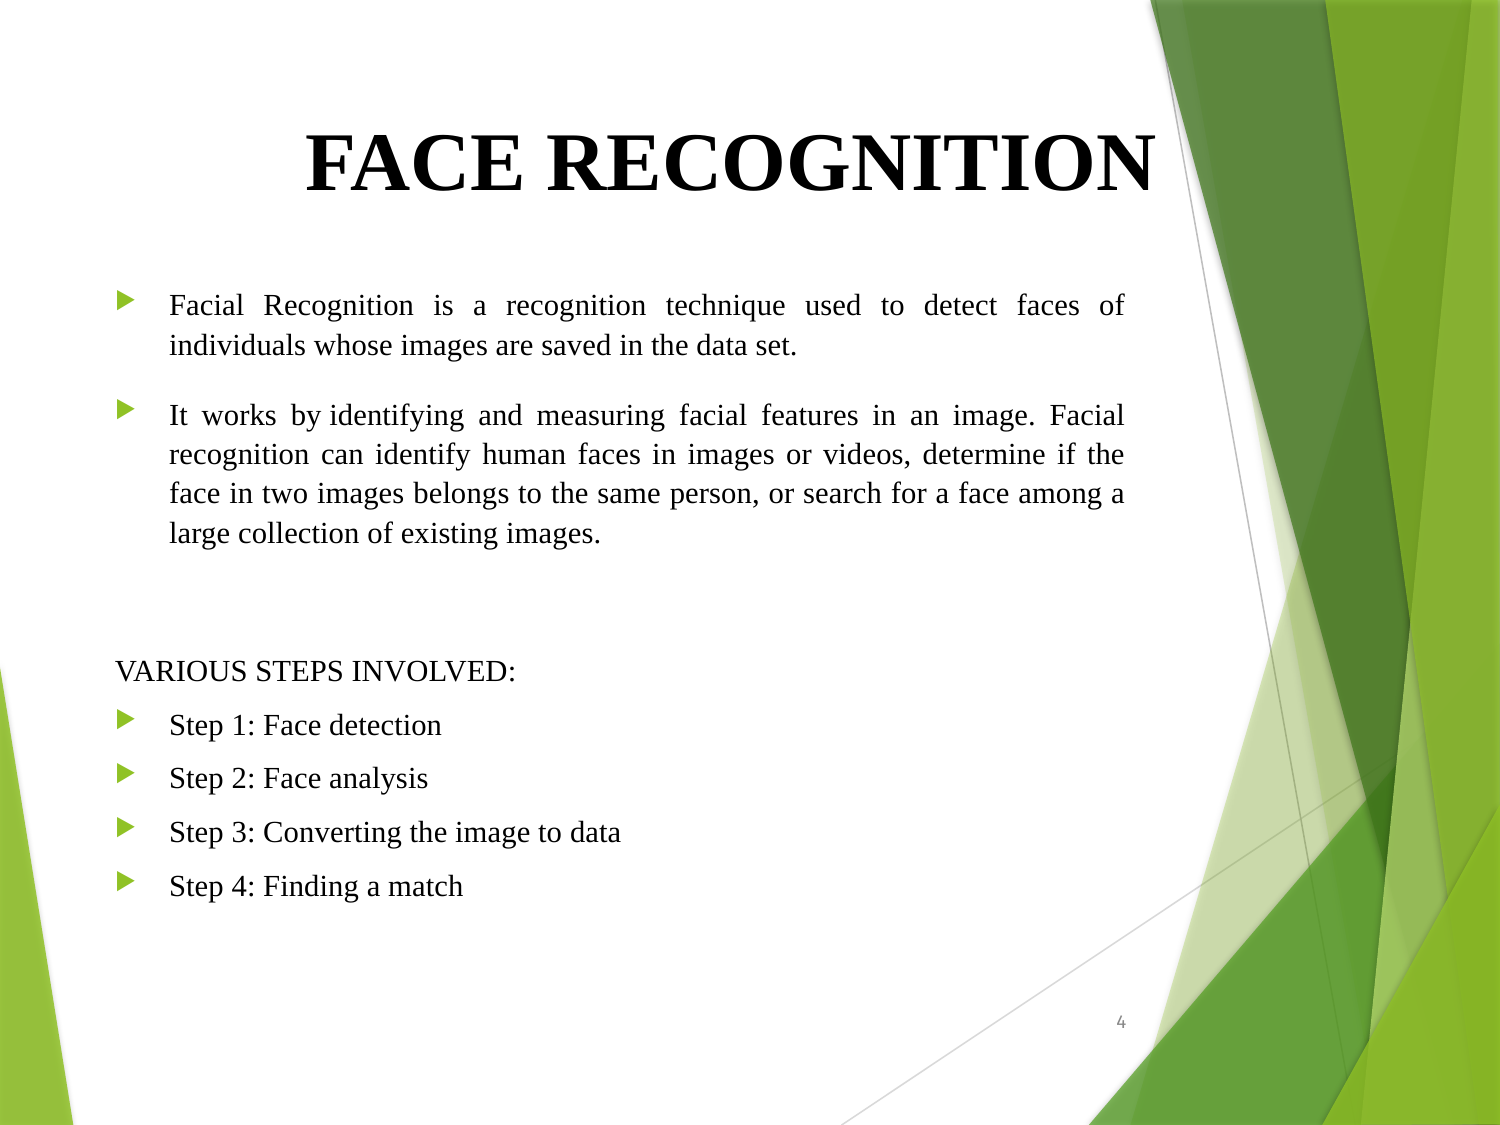

# FACE RECOGNITION
Facial Recognition is a recognition technique used to detect faces of individuals whose images are saved in the data set.
It works by identifying and measuring facial features in an image. Facial recognition can identify human faces in images or videos, determine if the face in two images belongs to the same person, or search for a face among a large collection of existing images.

VARIOUS STEPS INVOLVED:
Step 1: Face detection
Step 2: Face analysis
Step 3: Converting the image to data
Step 4: Finding a match

4